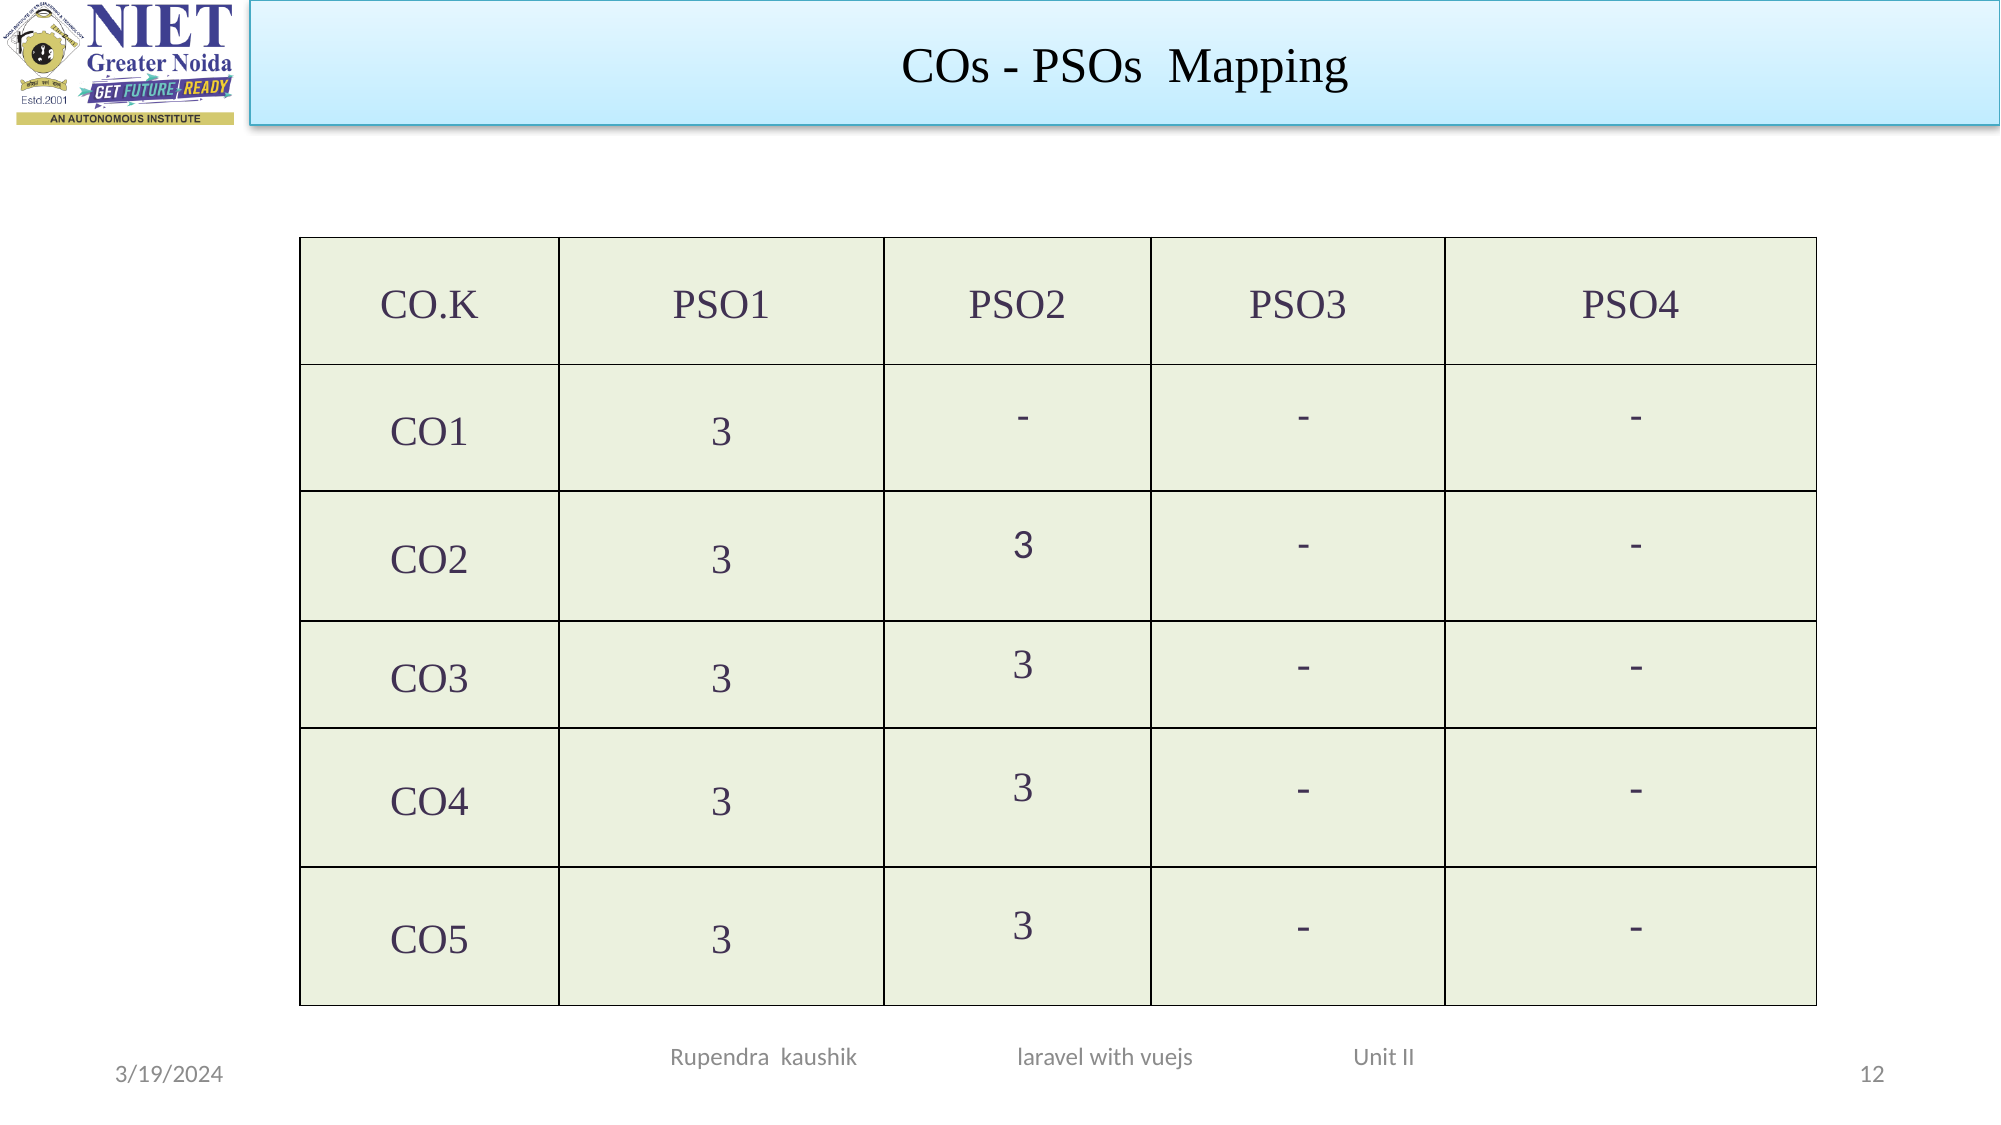

COs - PSOs  Mapping
| CO.K | PSO1 | PSO2 | PSO3 | PSO4 |
| --- | --- | --- | --- | --- |
| CO1 | 3 | - | - | - |
| CO2 | 3 | 3 | - | - |
| CO3 | 3 | 3 | - | - |
| CO4 | 3 | 3 | - | - |
| CO5 | 3 | 3 | - | - |
Rupendra  kaushik                            laravel with vuejs                            Unit II
3/19/2024
12